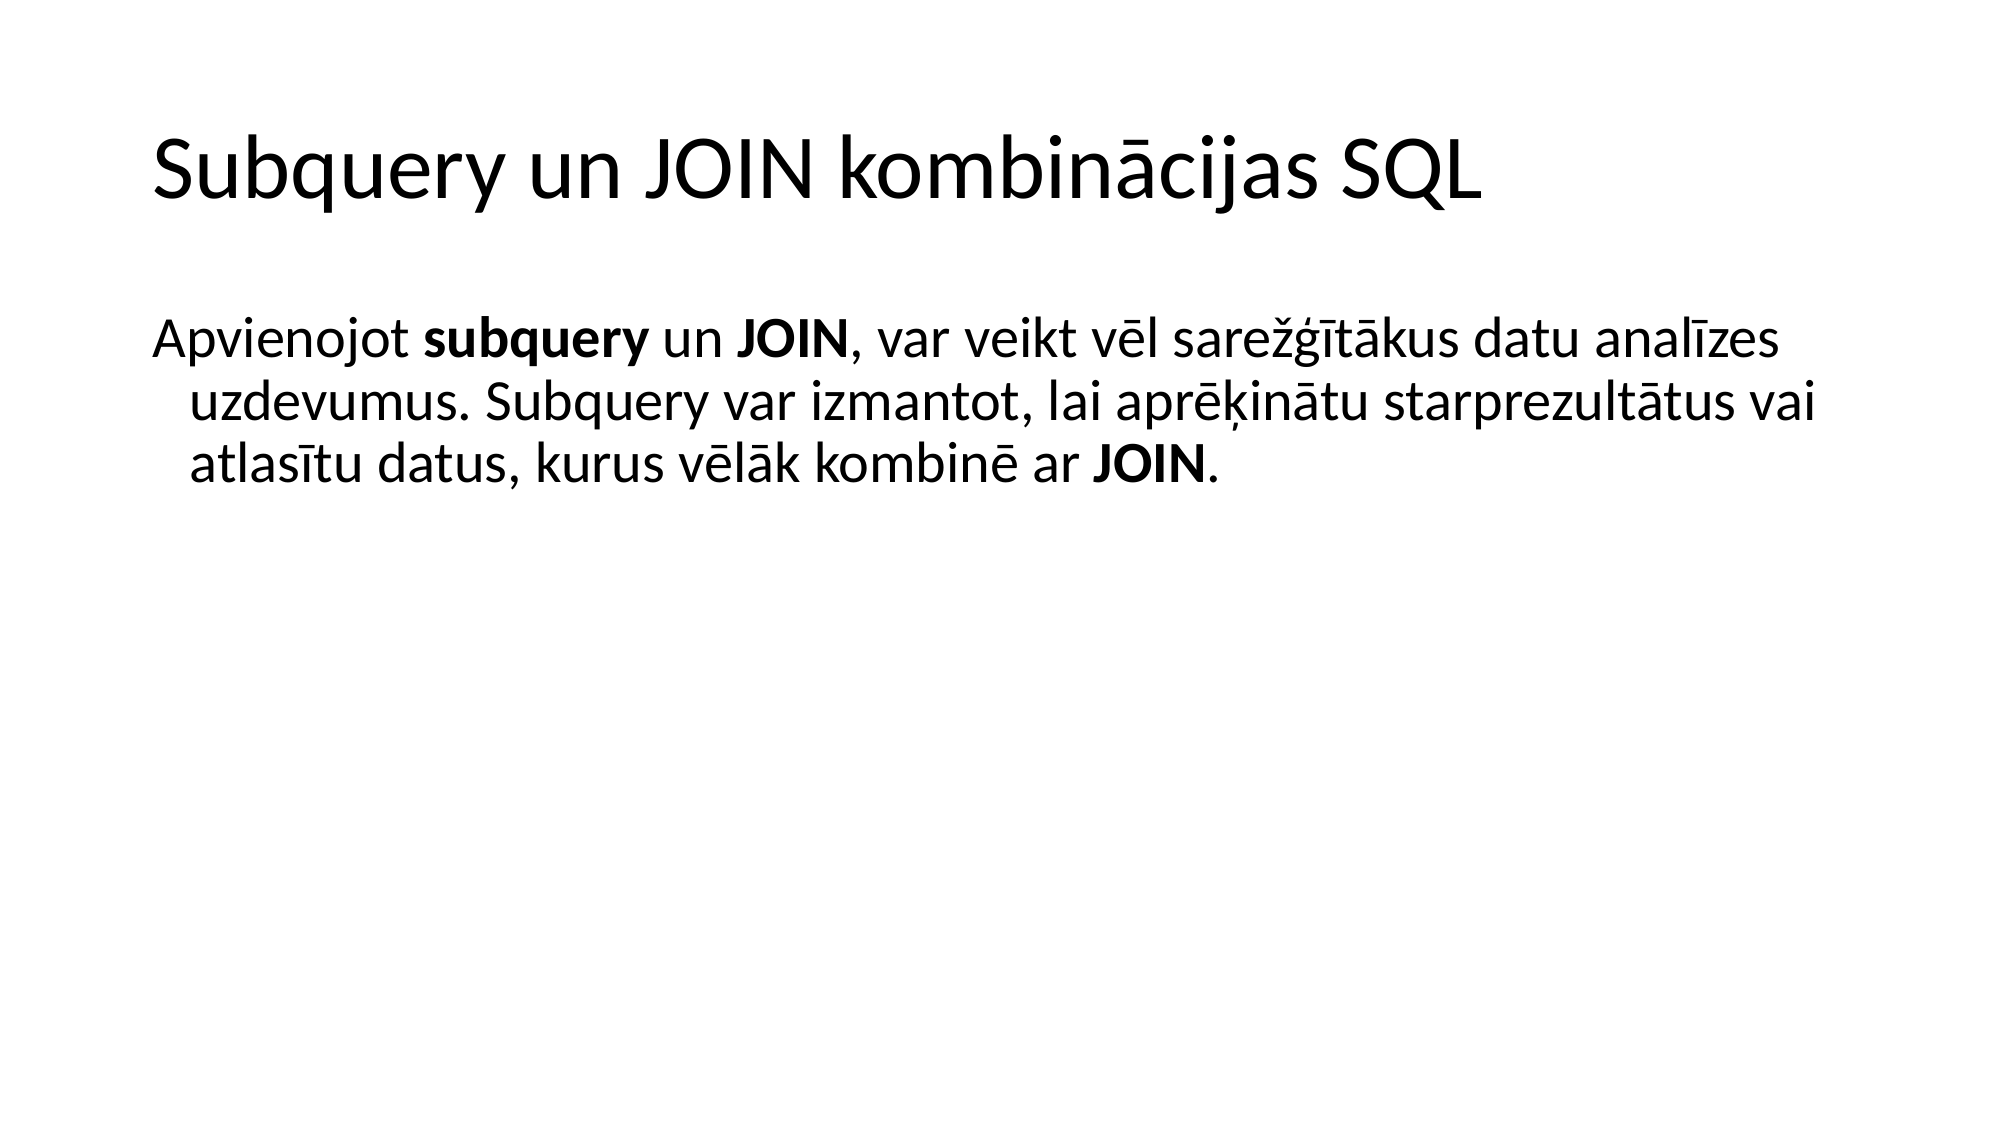

# Subquery un JOIN kombinācijas SQL
Apvienojot subquery un JOIN, var veikt vēl sarežģītākus datu analīzes uzdevumus. Subquery var izmantot, lai aprēķinātu starprezultātus vai atlasītu datus, kurus vēlāk kombinē ar JOIN.